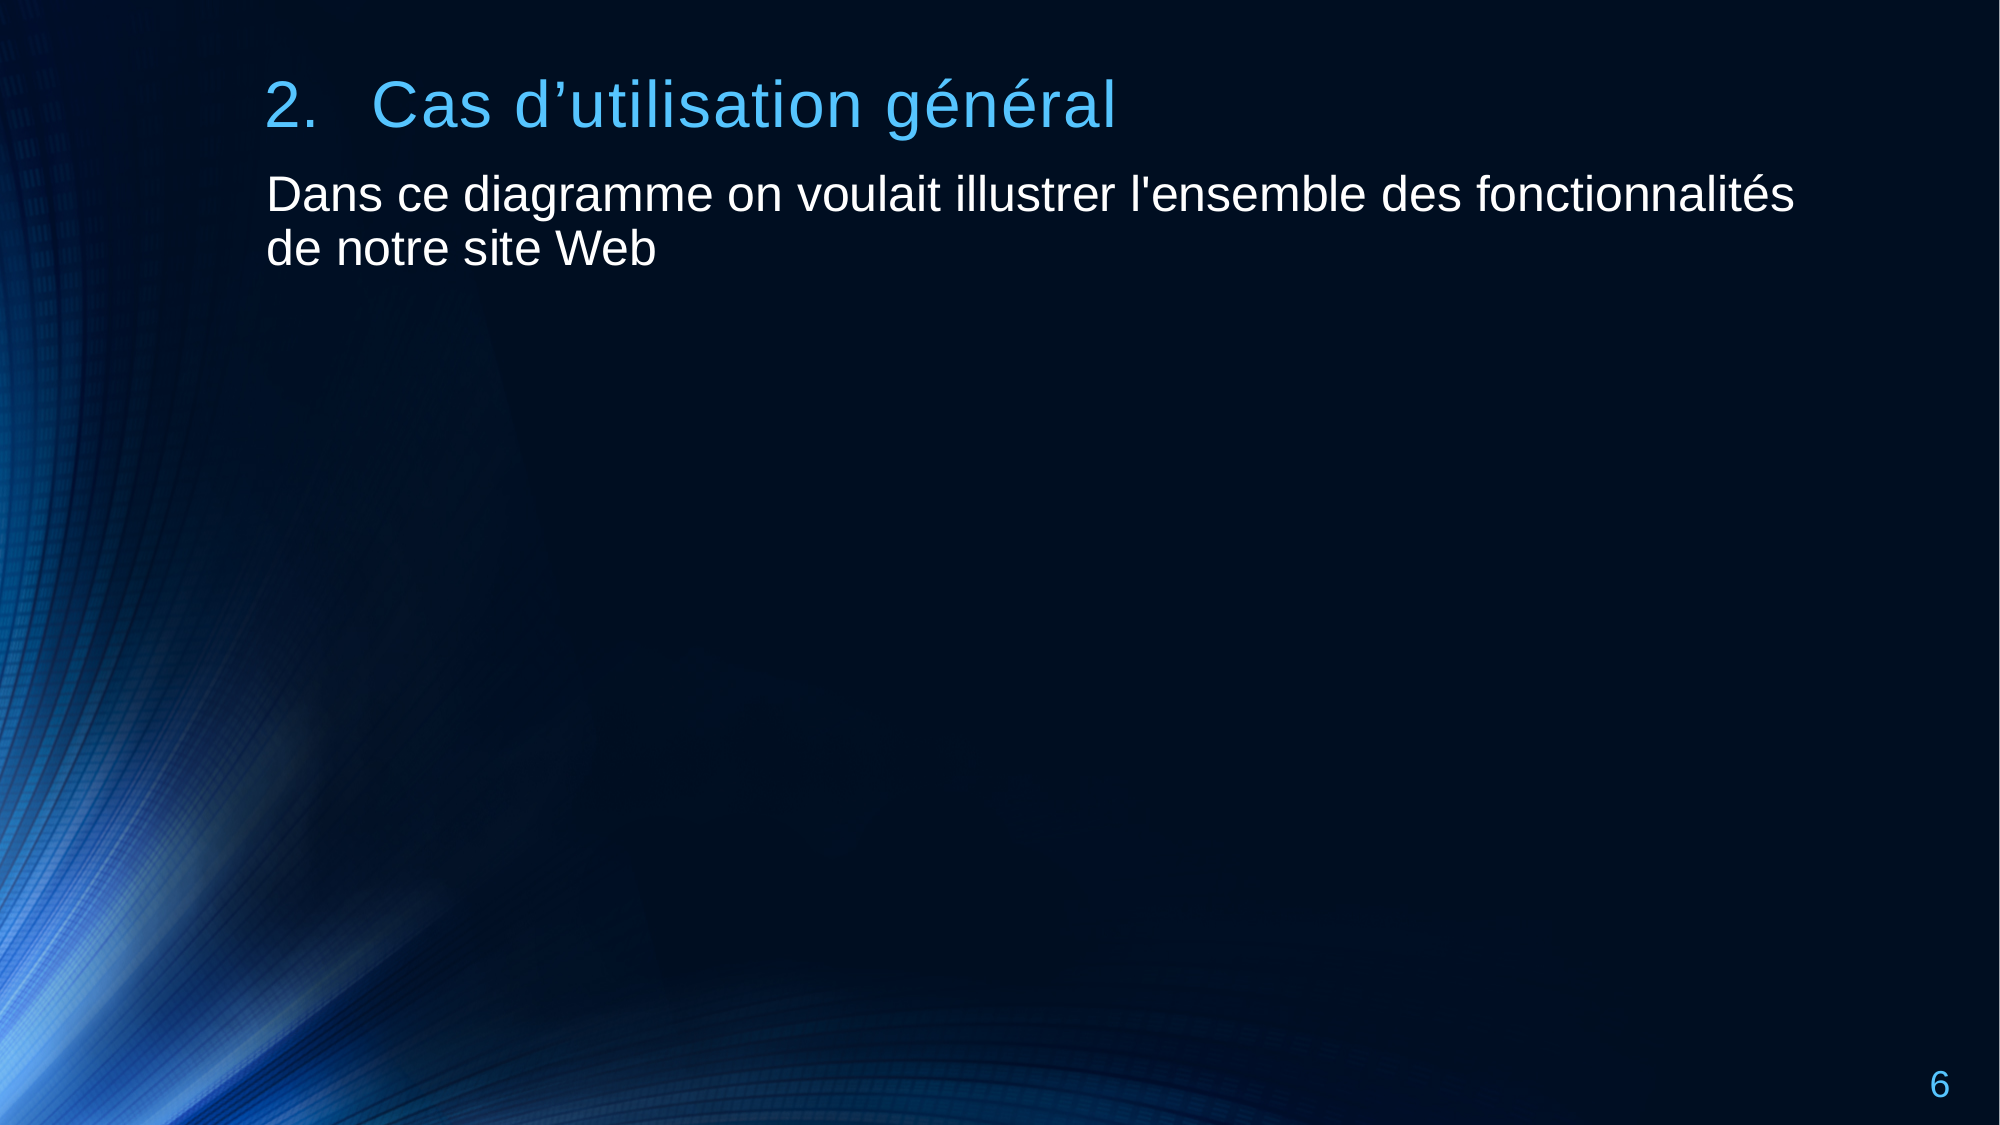

# Cas d’utilisation général
Dans ce diagramme on voulait illustrer l'ensemble des fonctionnalités de notre site Web

6